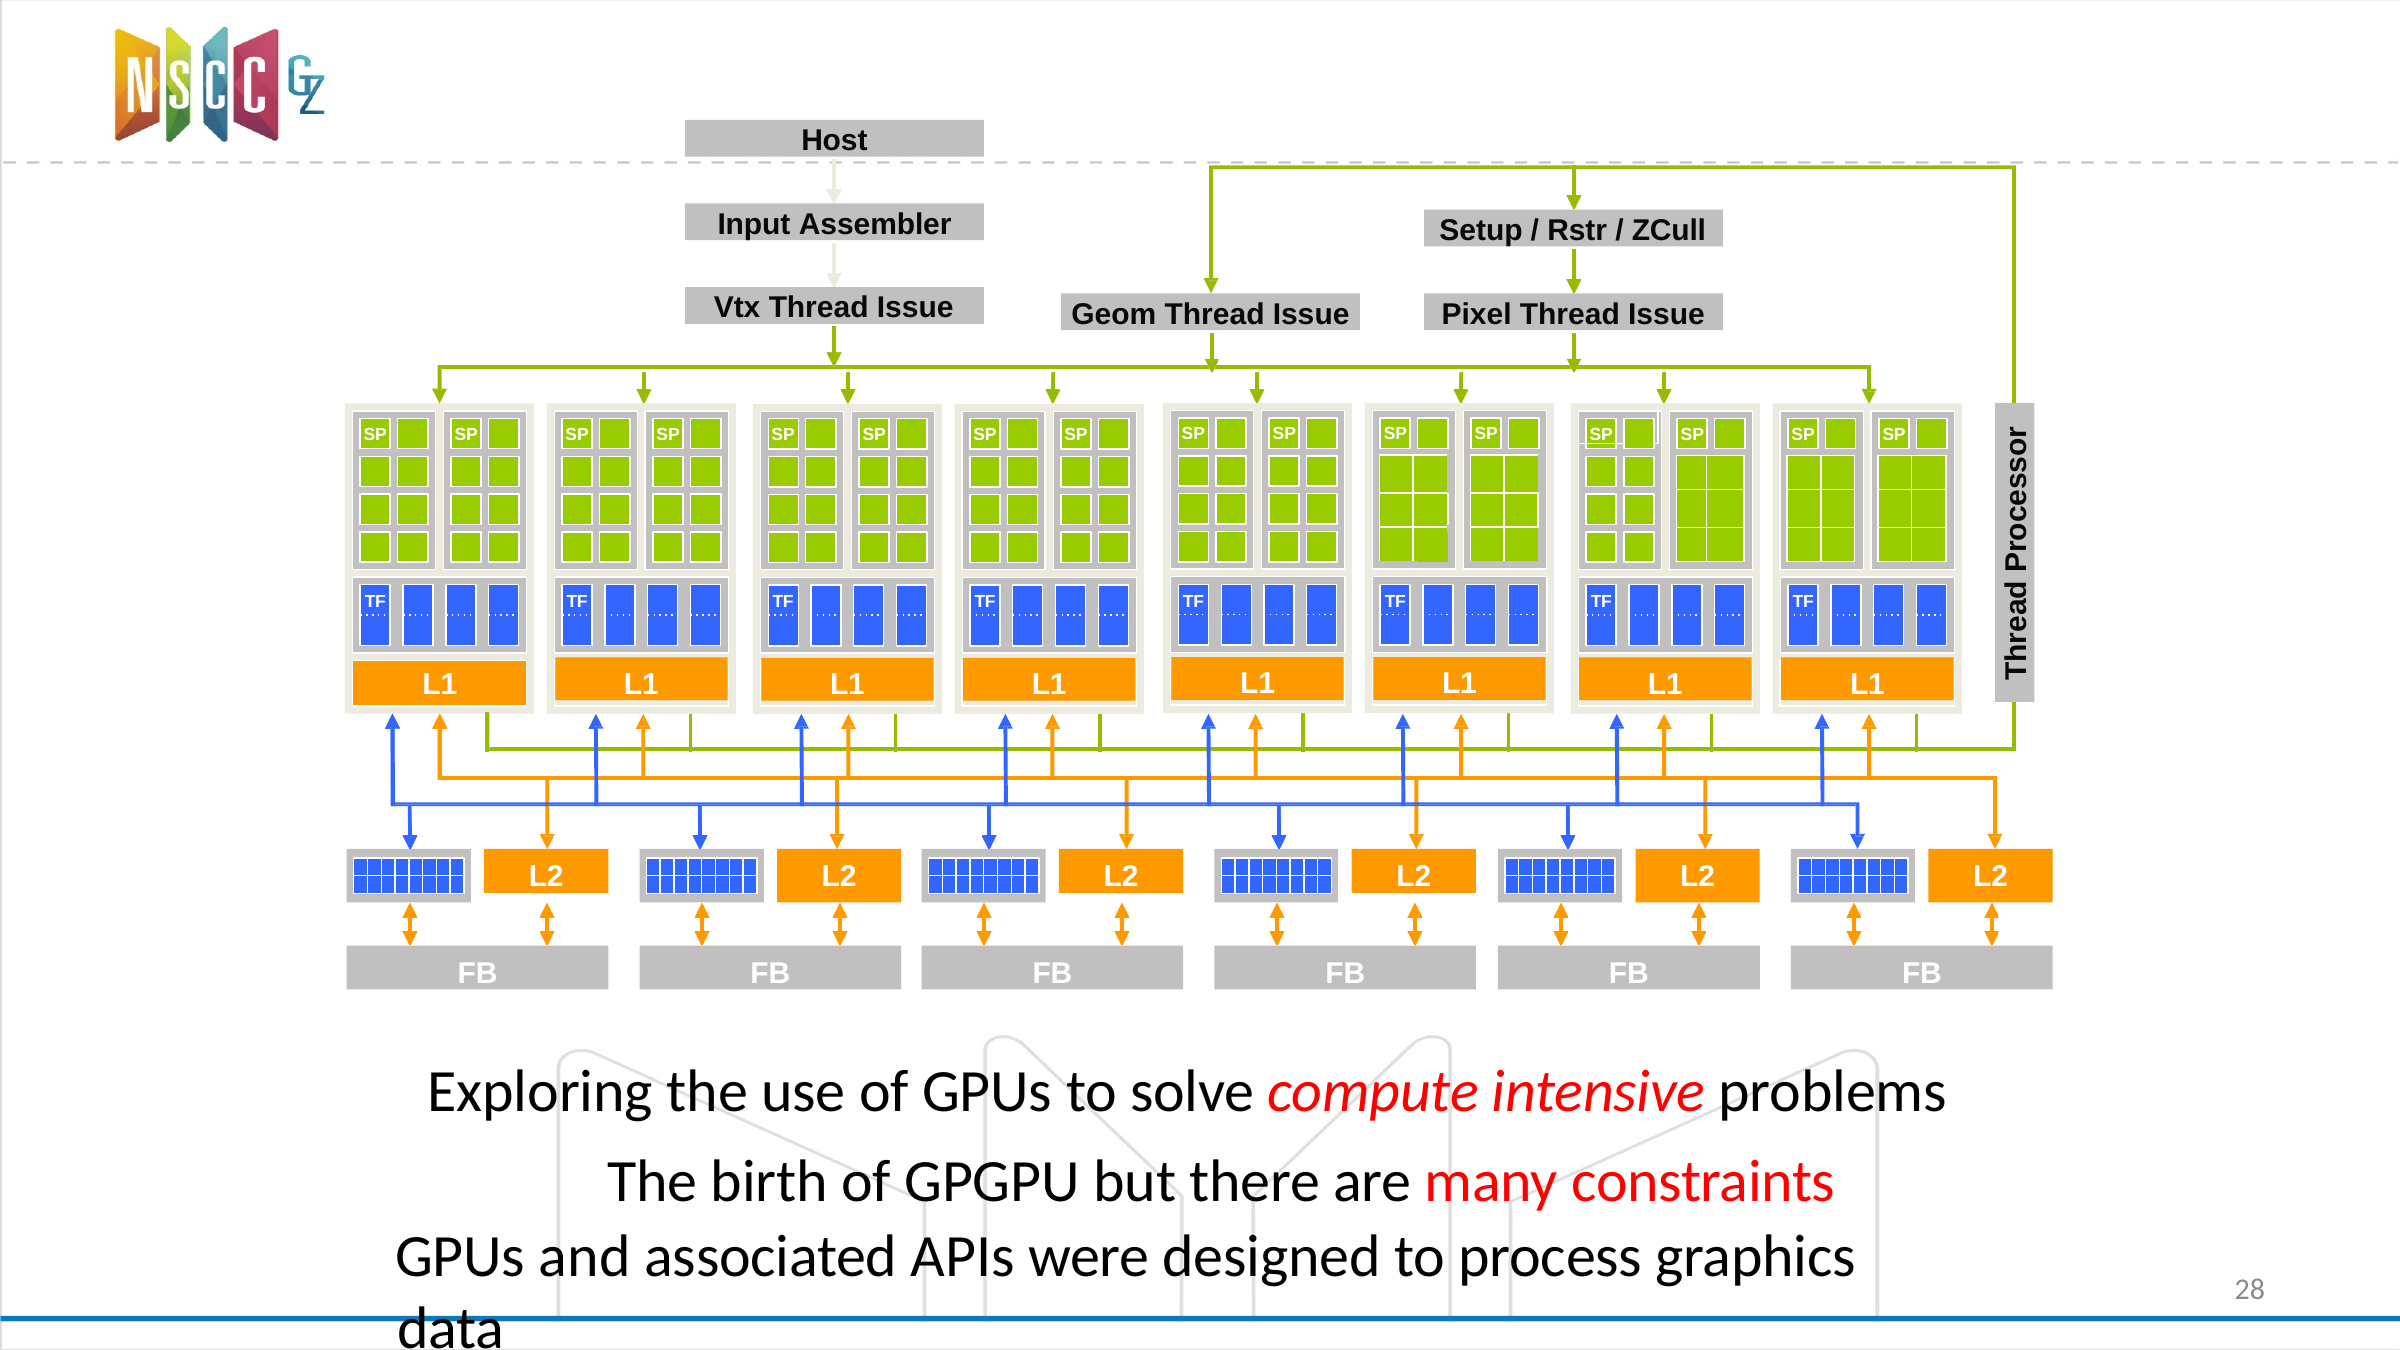

Host

Input Assembler
Setup / Rstr / ZCull

Vtx Thread Issue
Geom Thread Issue
Pixel Thread Issue

SP

SP
SP
SP
SP
SP
SP
SP
SP
SP
SP
SP
SP
SP
SP
SP
Thread Processor
|  |  |
| --- | --- |
|  |  |
|  |  |
|  |  |
| --- | --- |
|  |  |
|  |  |
|  |  |
| --- | --- |
|  |  |
|  |  |
|  |  |
| --- | --- |
|  |  |
|  |  |
|  |  |
| --- | --- |
|  |  |
|  |  |

TF
TF
TF
TF
TF
TF
TF
TF

L1
L1
L1
L1
L1
L1
L1

L1

L2

L2

L2

L2
L2
L2

FB
FB
FB
FB
FB
FB
Exploring the use of GPUs to solve compute intensive problems  The birth of GPGPU but there are many constraints
GPUs and associated APIs were designed to process graphics data
28